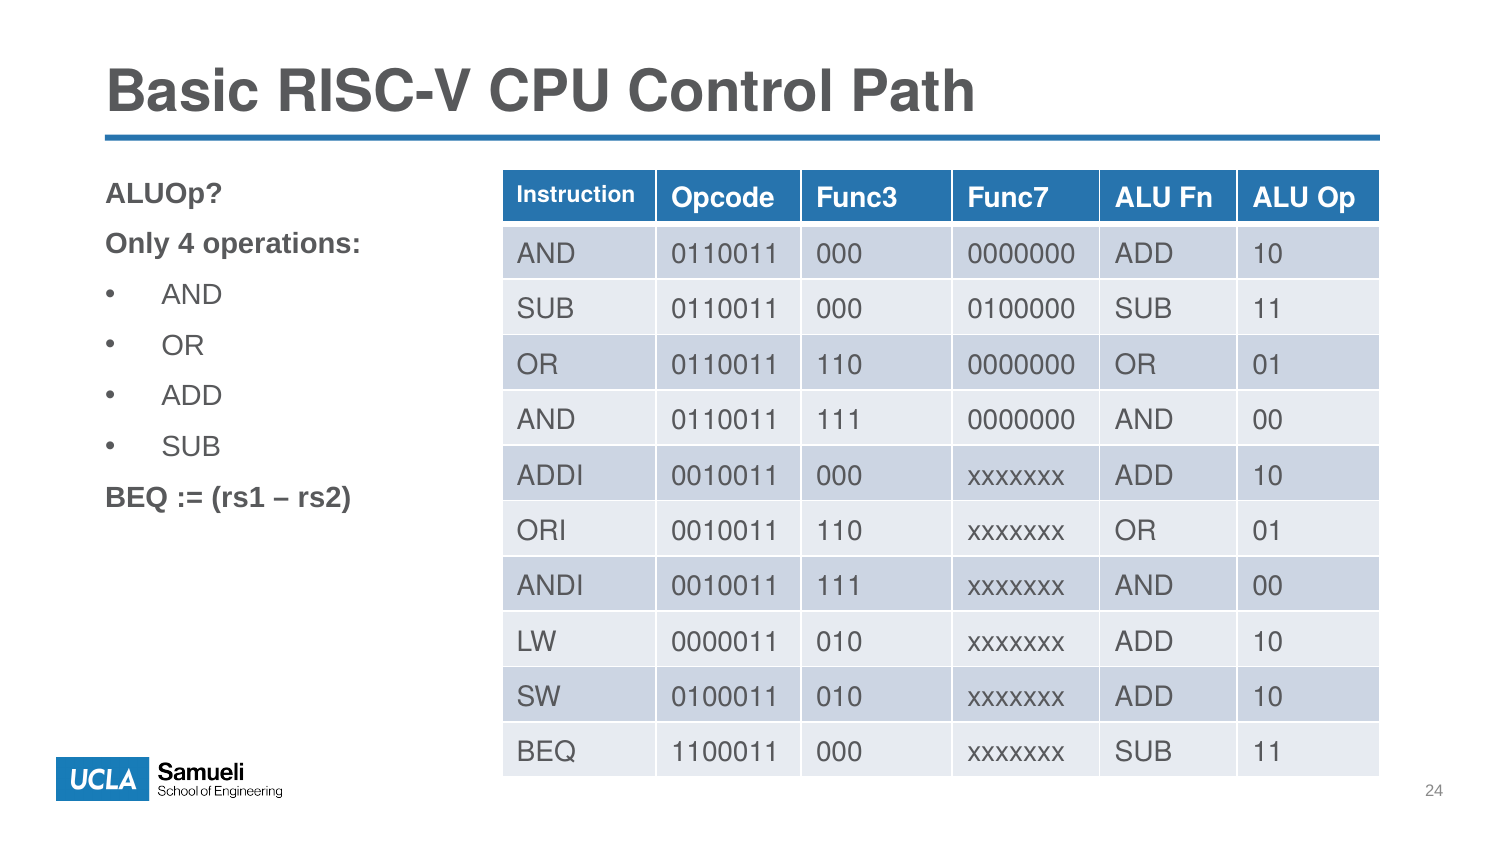

# Basic RISC-V CPU Control Path
| Instruction | Opcode | Func3 | Func7 | ALU Fn | ALU Op |
| --- | --- | --- | --- | --- | --- |
| AND | 0110011 | 000 | 0000000 | ADD | 10 |
| SUB | 0110011 | 000 | 0100000 | SUB | 11 |
| OR | 0110011 | 110 | 0000000 | OR | 01 |
| AND | 0110011 | 111 | 0000000 | AND | 00 |
| ADDI | 0010011 | 000 | xxxxxxx | ADD | 10 |
| ORI | 0010011 | 110 | xxxxxxx | OR | 01 |
| ANDI | 0010011 | 111 | xxxxxxx | AND | 00 |
| LW | 0000011 | 010 | xxxxxxx | ADD | 10 |
| SW | 0100011 | 010 | xxxxxxx | ADD | 10 |
| BEQ | 1100011 | 000 | xxxxxxx | SUB | 11 |
ALUOp?
Only 4 operations:
AND
OR
ADD
SUB
BEQ := (rs1 – rs2)

24